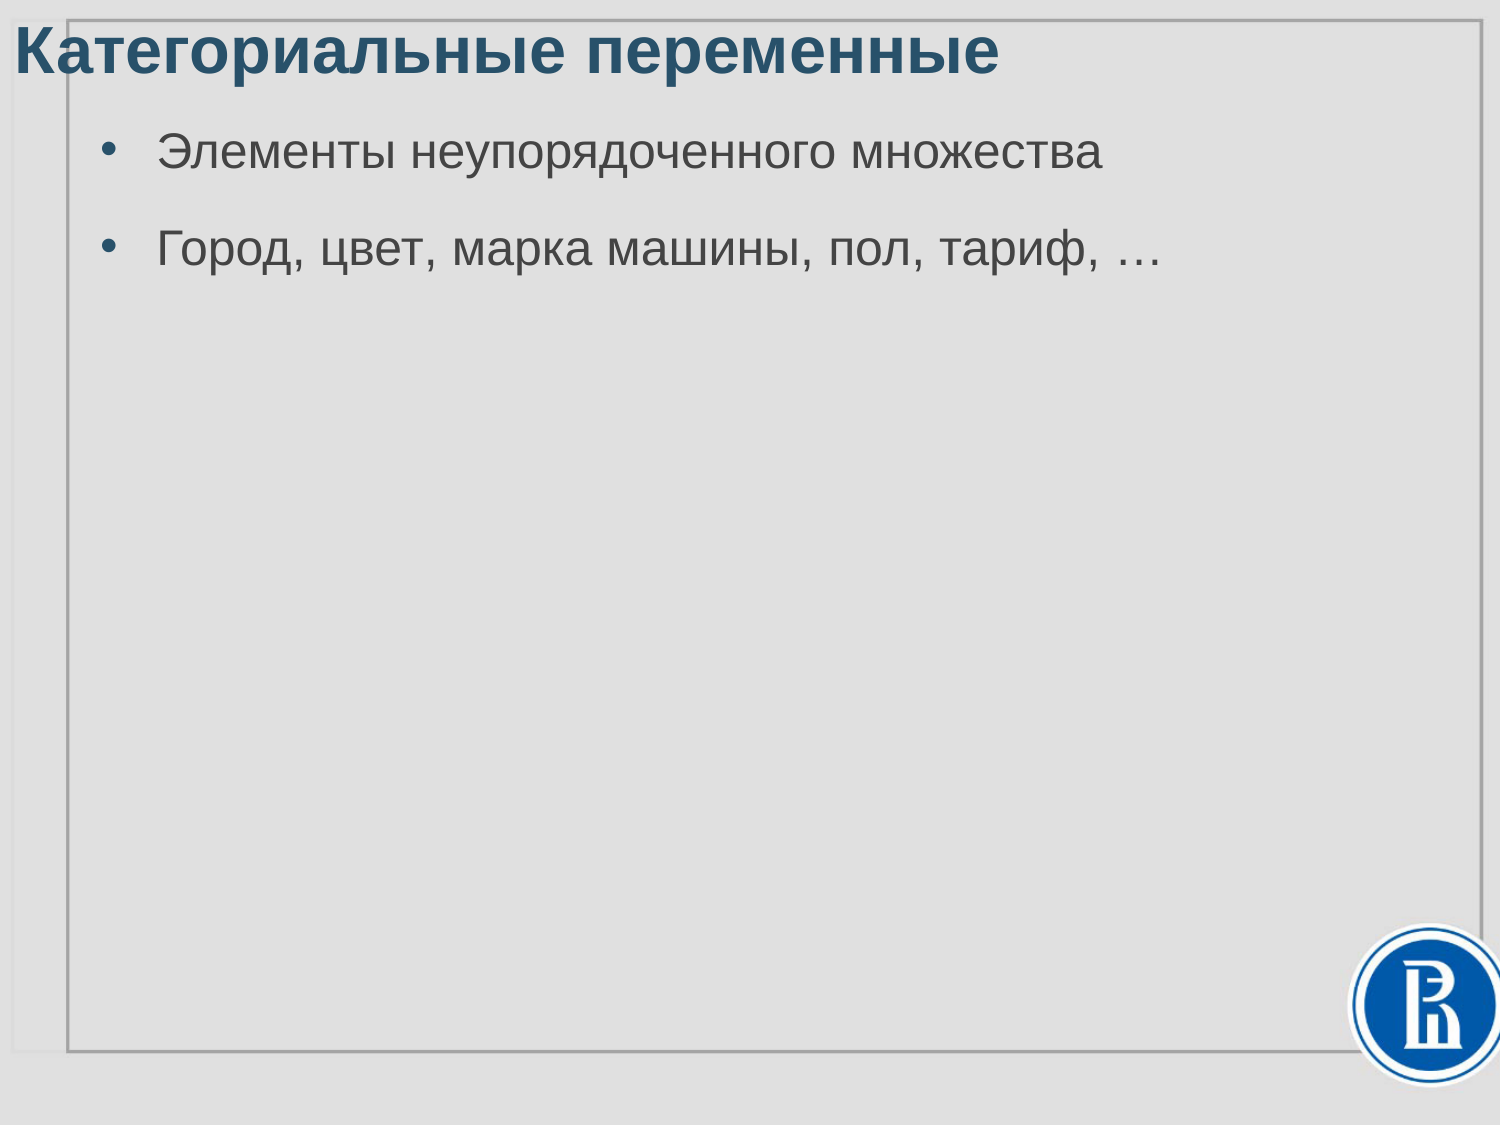

Категориальные переменные
Элементы неупорядоченного множества
Город, цвет, марка машины, пол, тариф, …